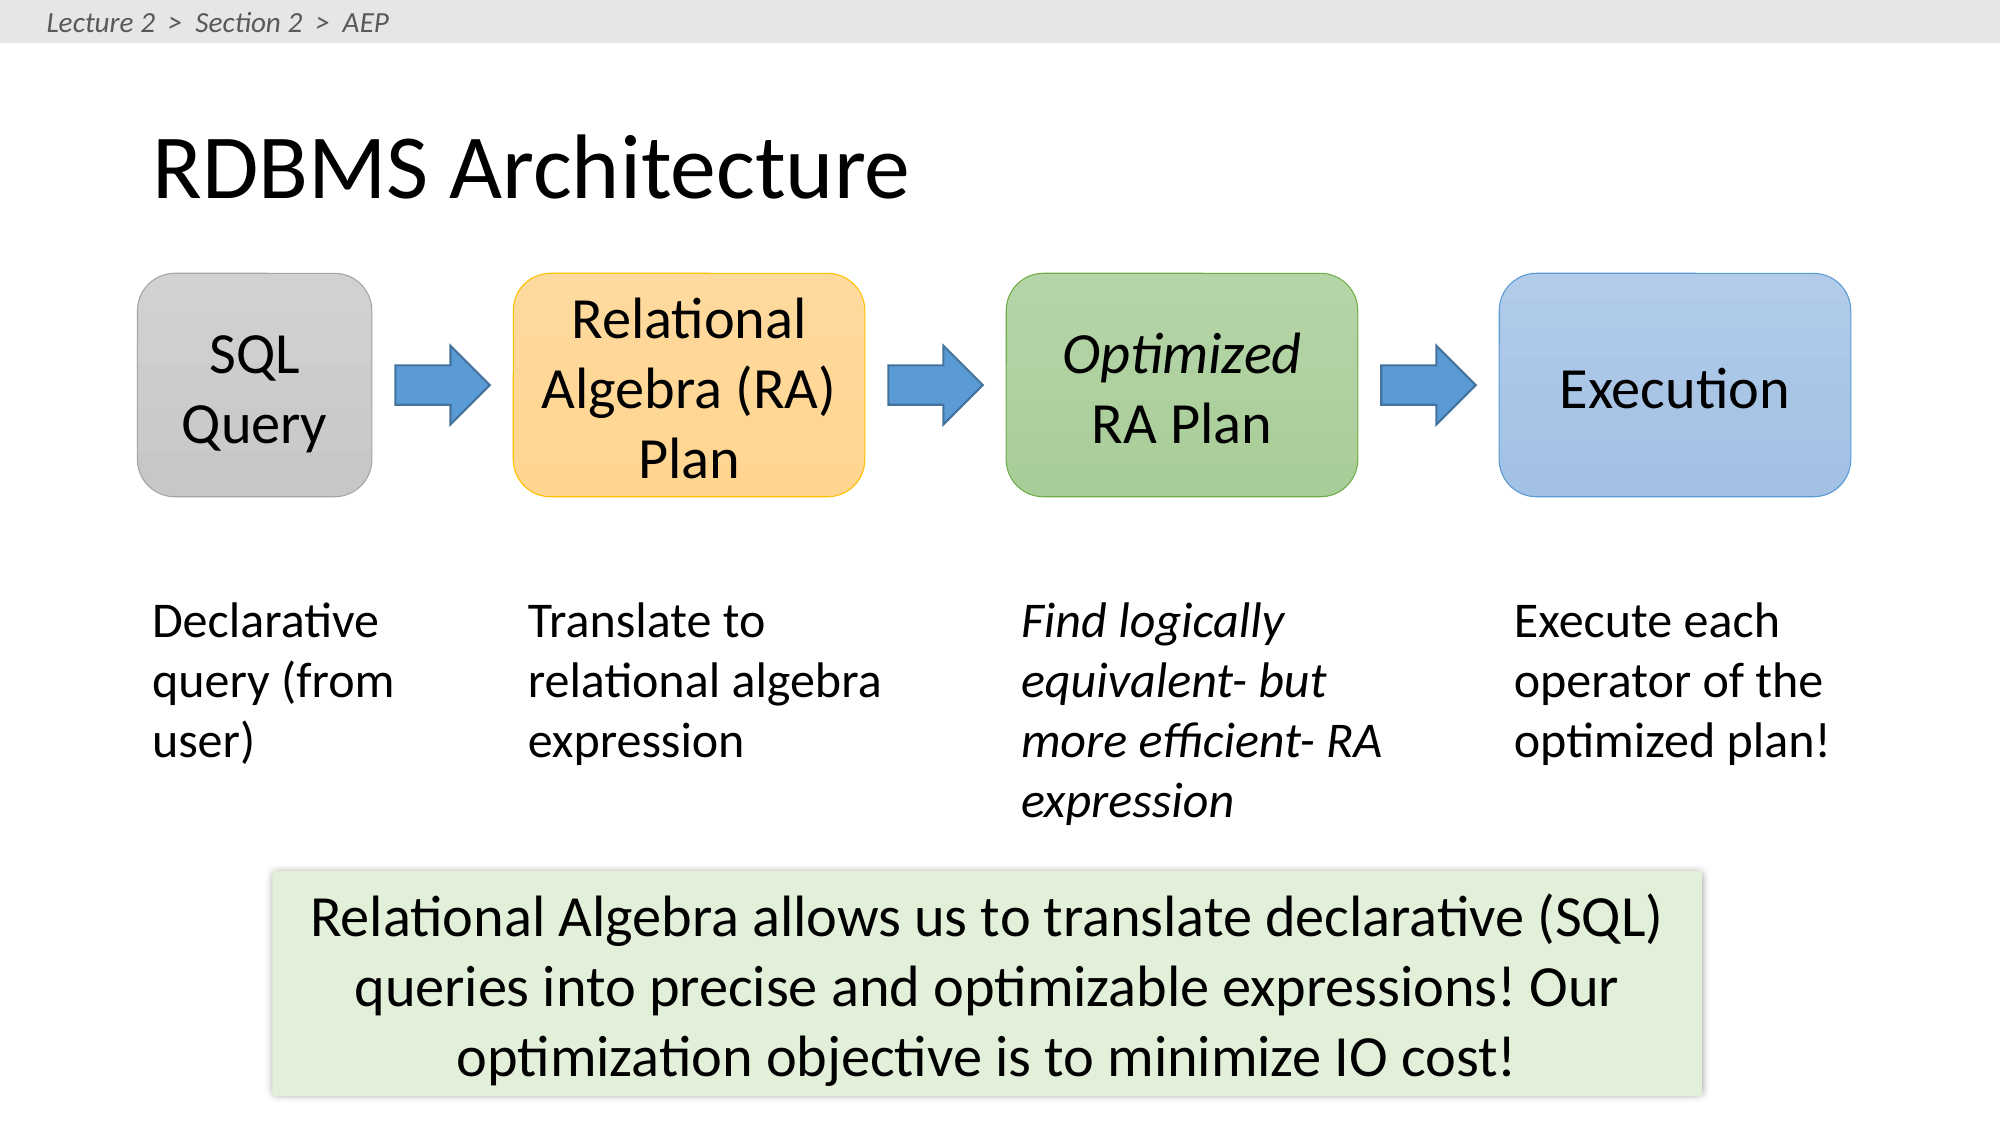

Lecture 2  >  Section 2  >  AEP
# RDBMS Architecture
Relational Algebra (RA) Plan
Execution
SQL Query
Optimized RA Plan

Translate to relational algebra expression
Find logically equivalent- but more efficient- RA expression
Execute each operator of the optimized plan!
Declarative query (from user)
Relational Algebra allows us to translate declarative (SQL) queries into precise and optimizable expressions! Our optimization objective is to minimize IO cost!